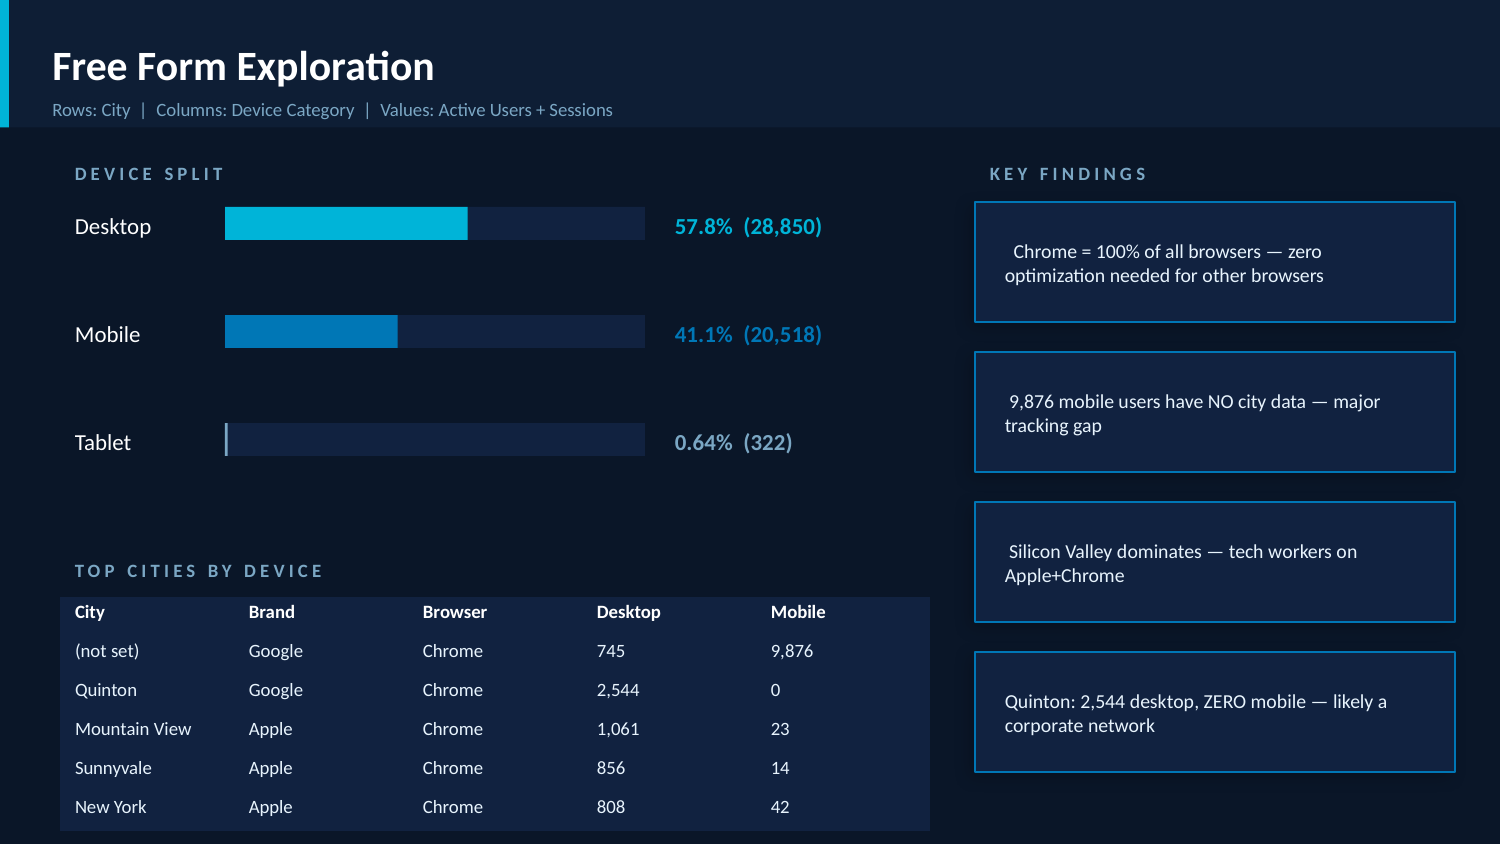

Free Form Exploration
Rows: City  |  Columns: Device Category  |  Values: Active Users + Sessions
DEVICE SPLIT
KEY FINDINGS
Desktop
57.8%  (28,850)

  Chrome = 100% of all browsers — zero optimization needed for other browsers
Mobile
41.1%  (20,518)

 9,876 mobile users have NO city data — major tracking gap
Tablet
0.64%  (322)

 Silicon Valley dominates — tech workers on Apple+Chrome
TOP CITIES BY DEVICE
| City | Brand | Browser | Desktop | Mobile |
| --- | --- | --- | --- | --- |
| (not set) | Google | Chrome | 745 | 9,876 |
| Quinton | Google | Chrome | 2,544 | 0 |
| Mountain View | Apple | Chrome | 1,061 | 23 |
| Sunnyvale | Apple | Chrome | 856 | 14 |
| New York | Apple | Chrome | 808 | 42 |

Quinton: 2,544 desktop, ZERO mobile — likely a corporate network